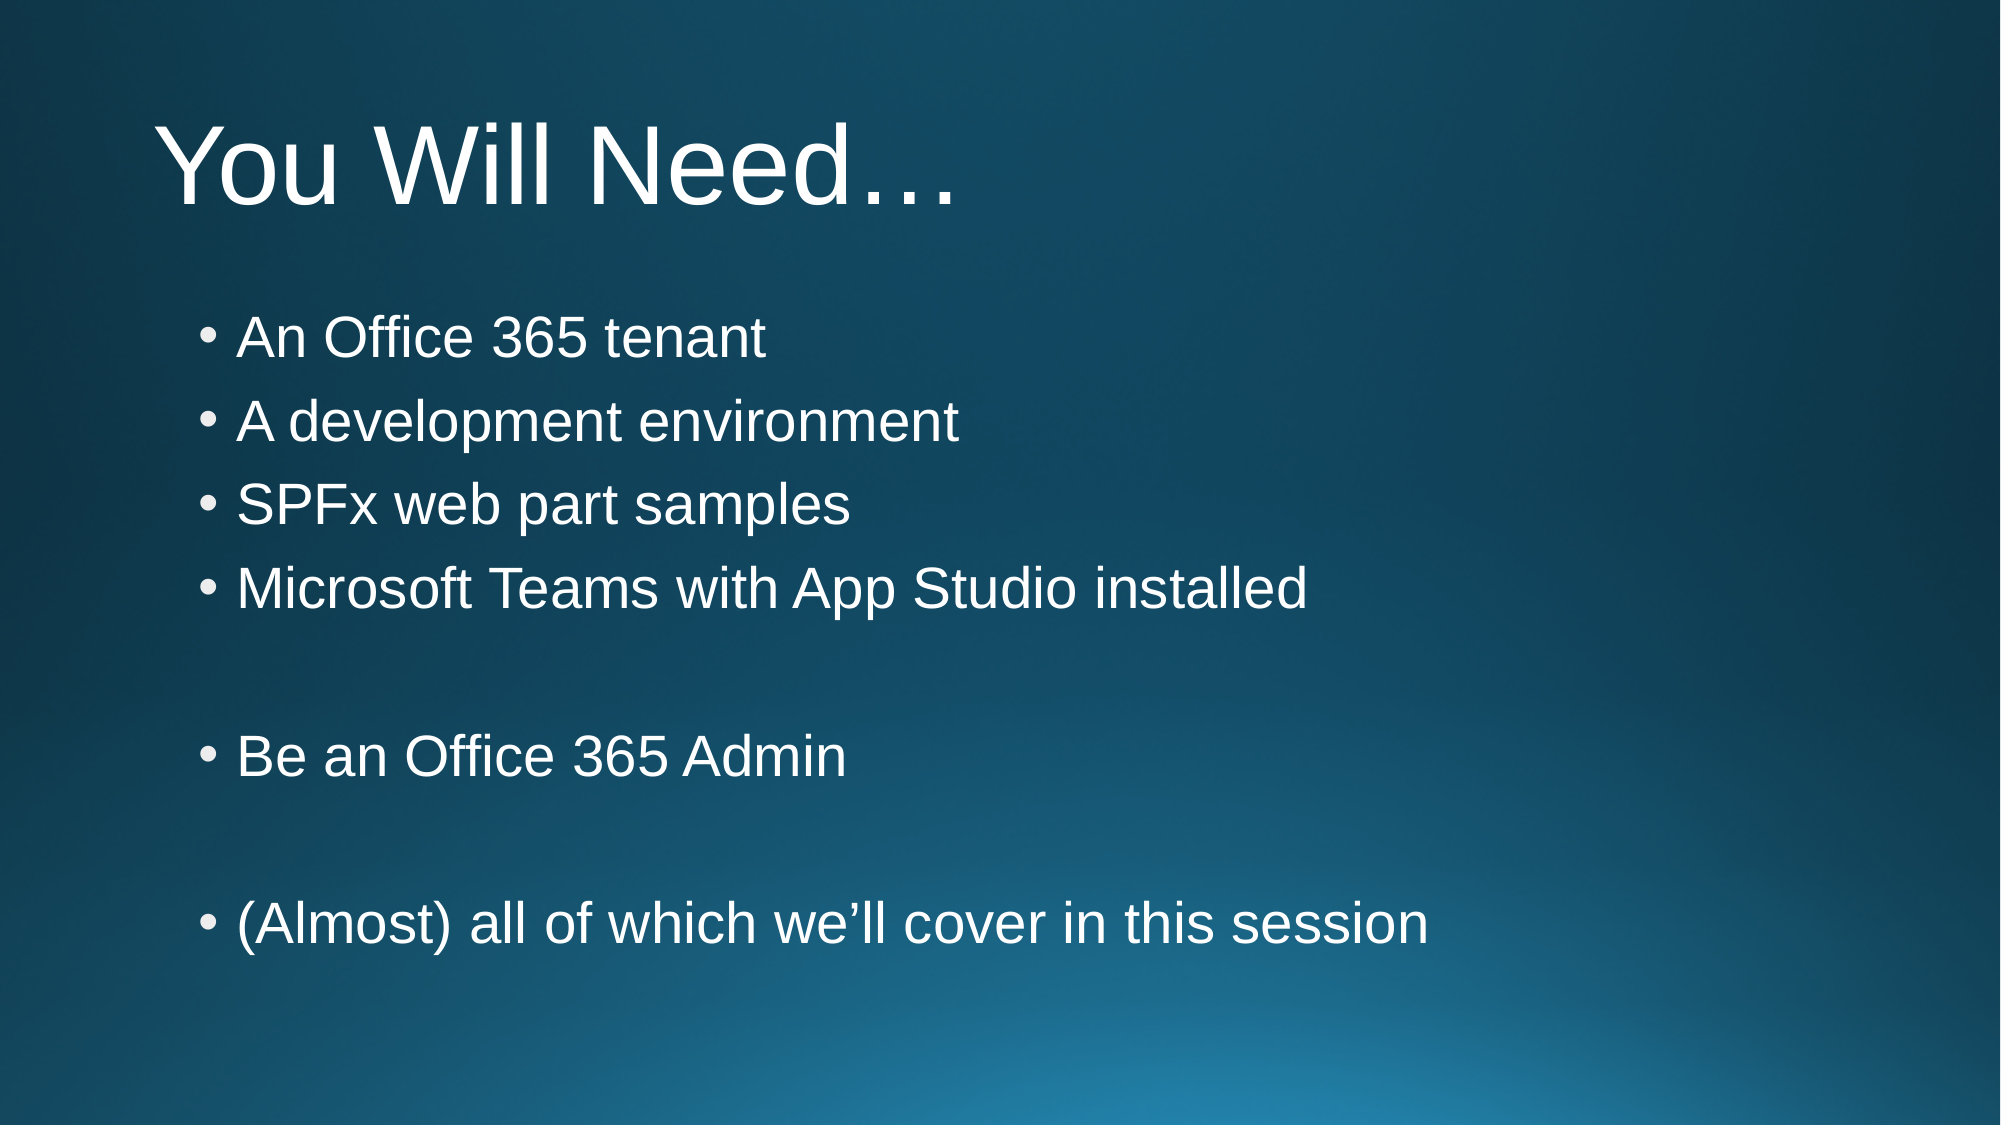

# You Will Need…
An Office 365 tenant
A development environment
SPFx web part samples
Microsoft Teams with App Studio installed

Be an Office 365 Admin

(Almost) all of which we’ll cover in this session